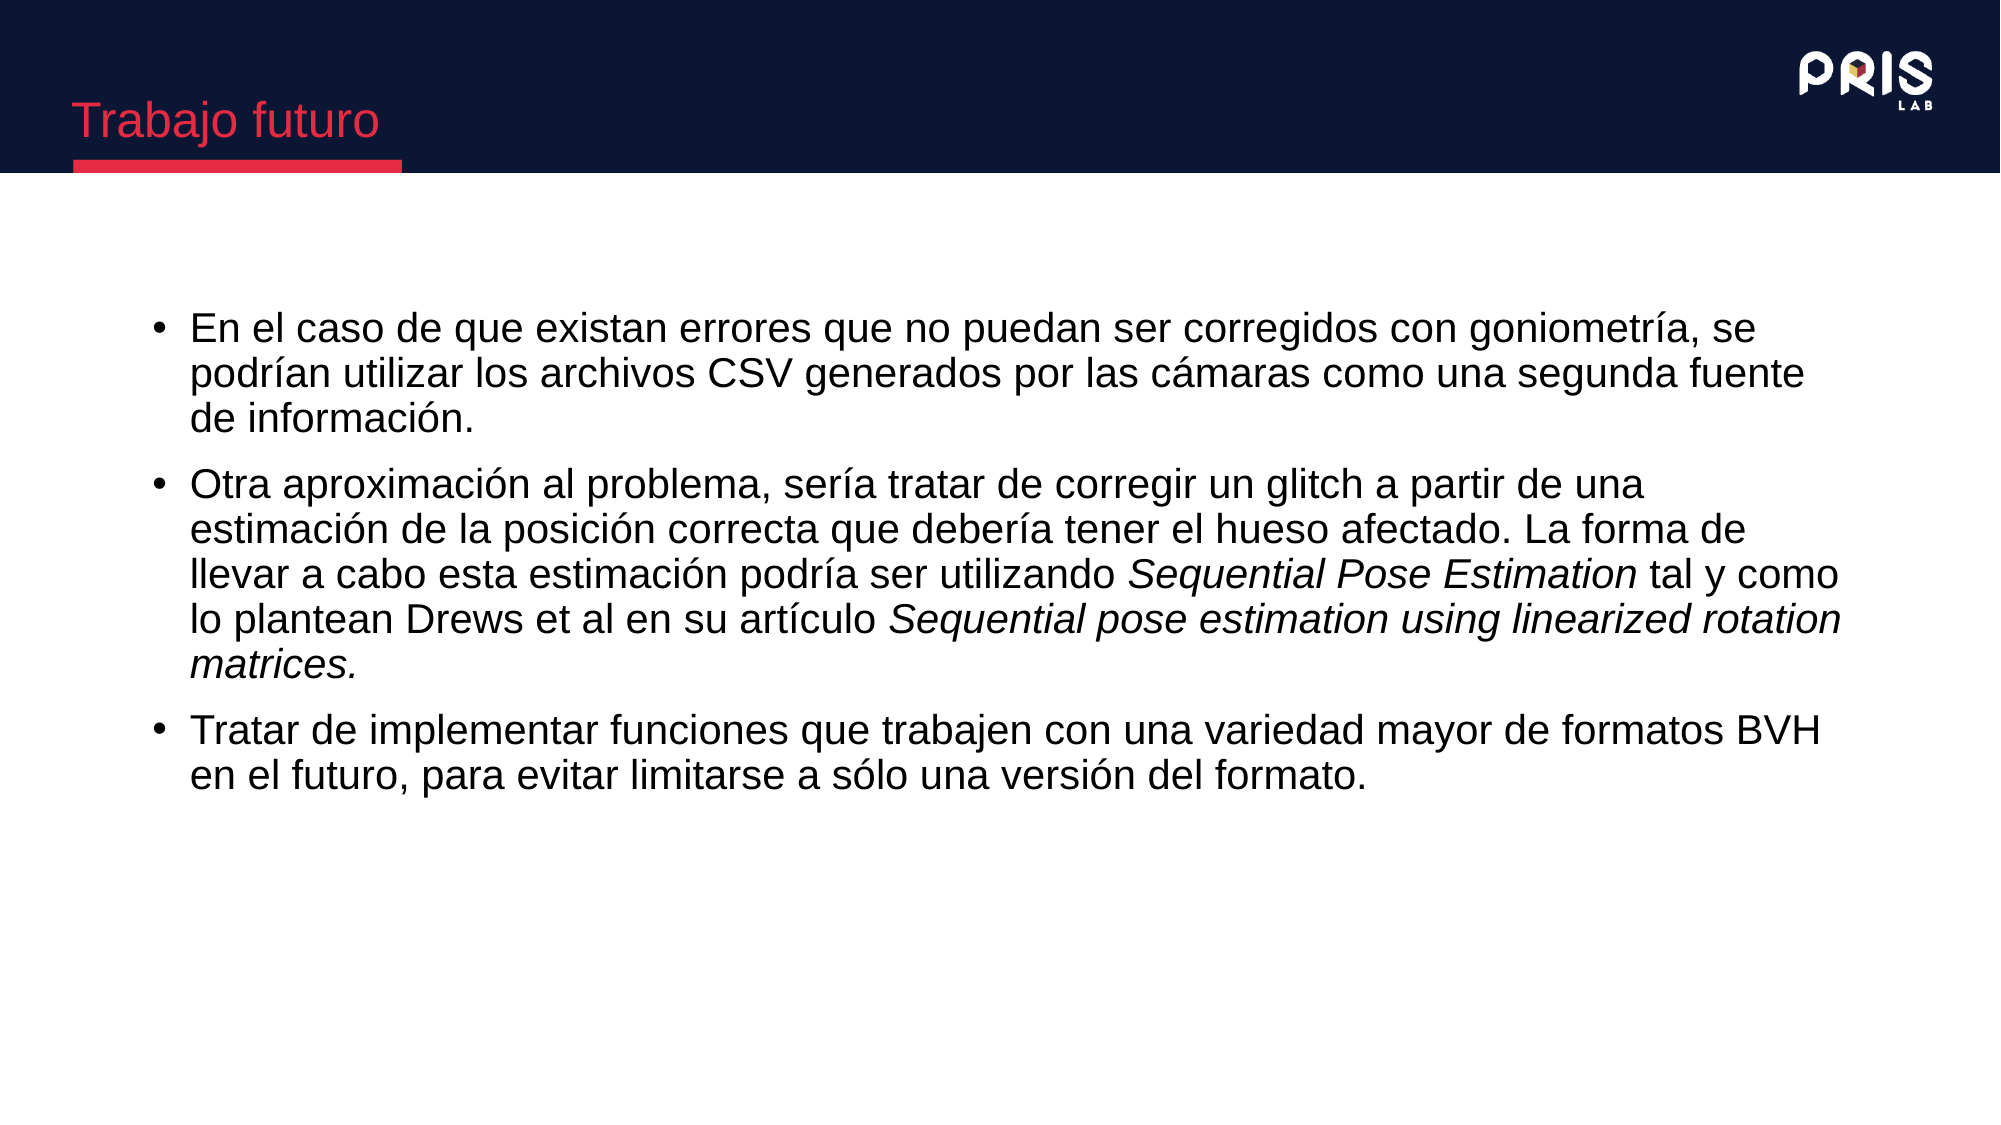

# Trabajo futuro
En el caso de que existan errores que no puedan ser corregidos con goniometría, se podrían utilizar los archivos CSV generados por las cámaras como una segunda fuente de información.
Otra aproximación al problema, sería tratar de corregir un glitch a partir de una estimación de la posición correcta que debería tener el hueso afectado. La forma de llevar a cabo esta estimación podría ser utilizando Sequential Pose Estimation tal y como lo plantean Drews et al en su artículo Sequential pose estimation using linearized rotation matrices.
Tratar de implementar funciones que trabajen con una variedad mayor de formatos BVH en el futuro, para evitar limitarse a sólo una versión del formato.